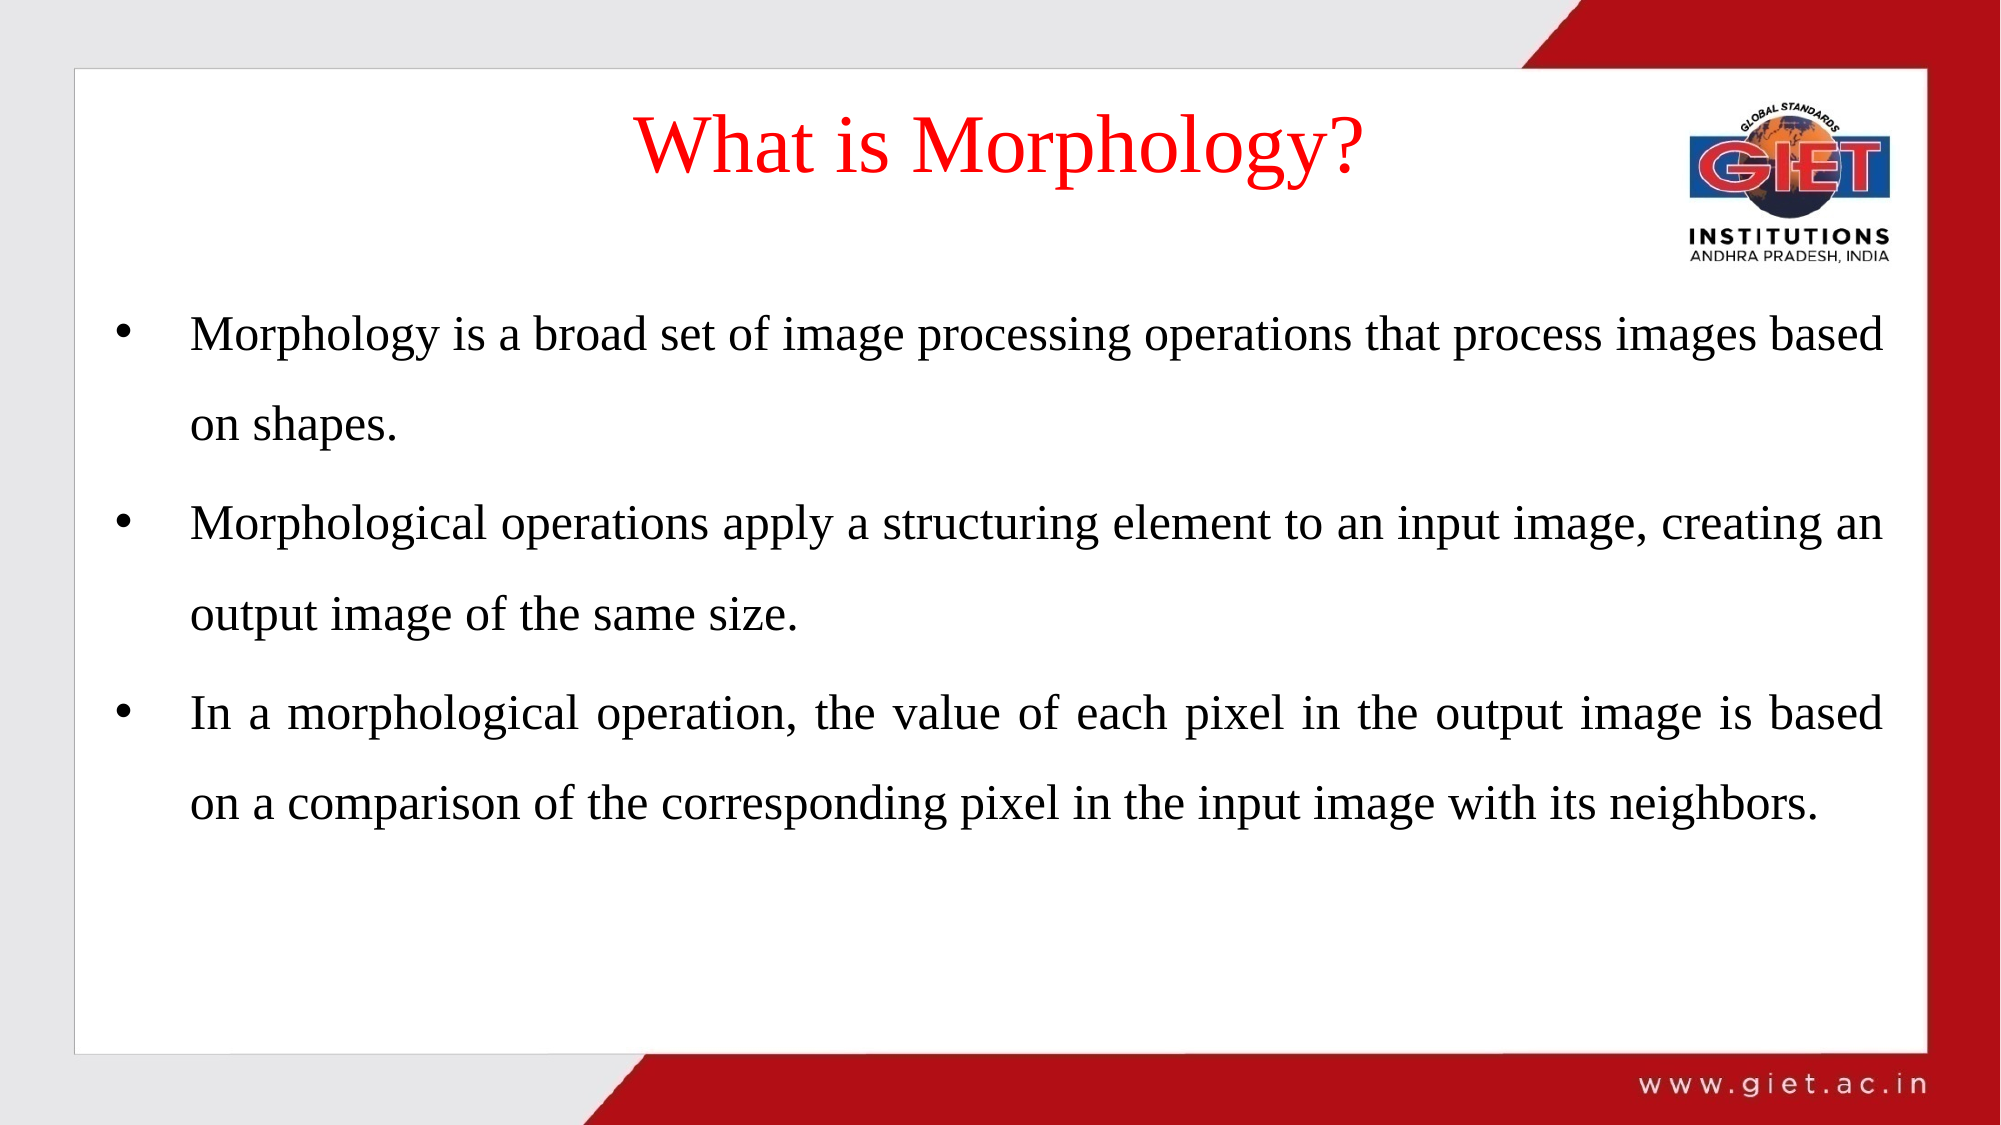

# What is Morphology?
Morphology is a broad set of image processing operations that process images based on shapes.
Morphological operations apply a structuring element to an input image, creating an output image of the same size.
In a morphological operation, the value of each pixel in the output image is based on a comparison of the corresponding pixel in the input image with its neighbors.